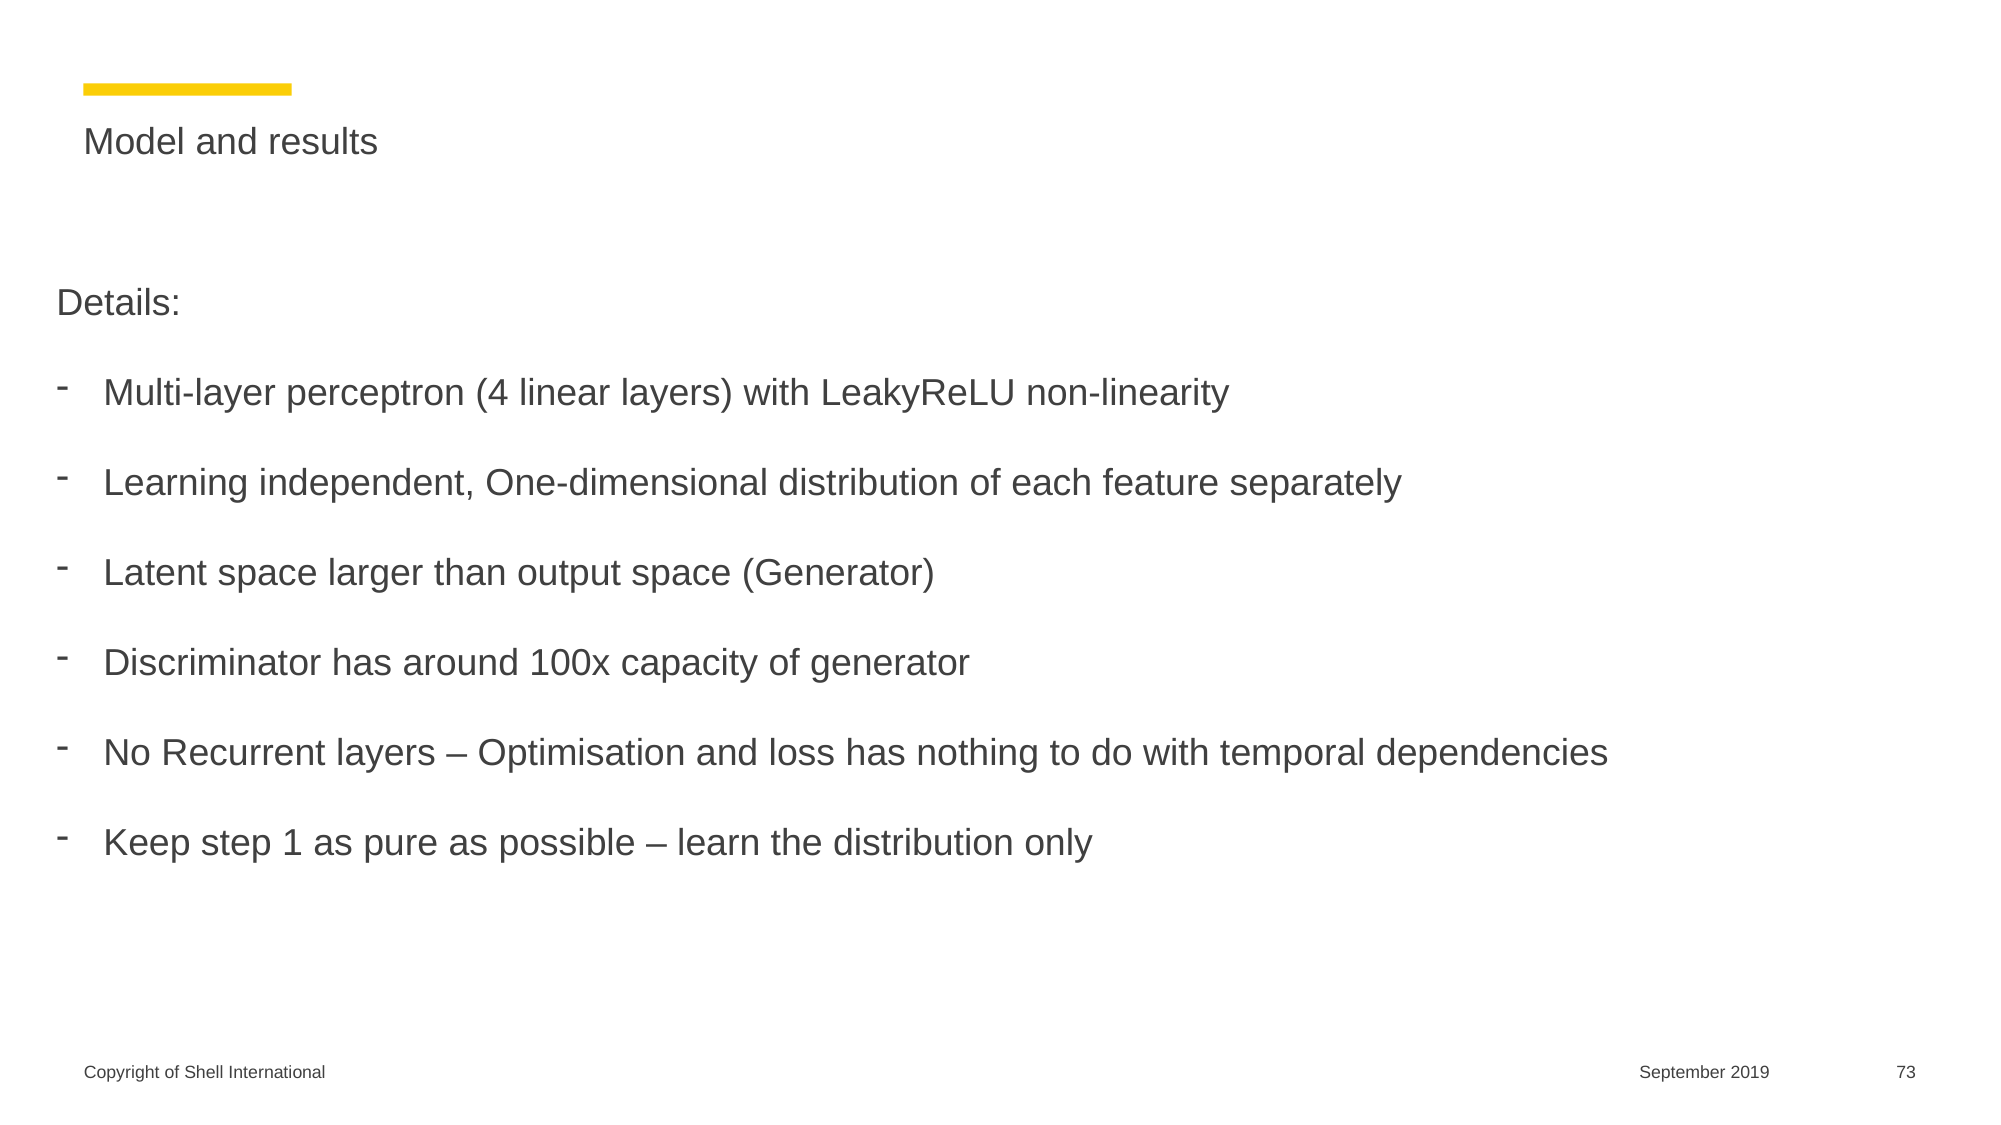

# Model and results
Details:

Multi-layer perceptron (4 linear layers) with LeakyReLU non-linearity

Learning independent, One-dimensional distribution of each feature separately

Latent space larger than output space (Generator)

Discriminator has around 100x capacity of generator

No Recurrent layers – Optimisation and loss has nothing to do with temporal dependencies

Keep step 1 as pure as possible – learn the distribution only

73
September 2019